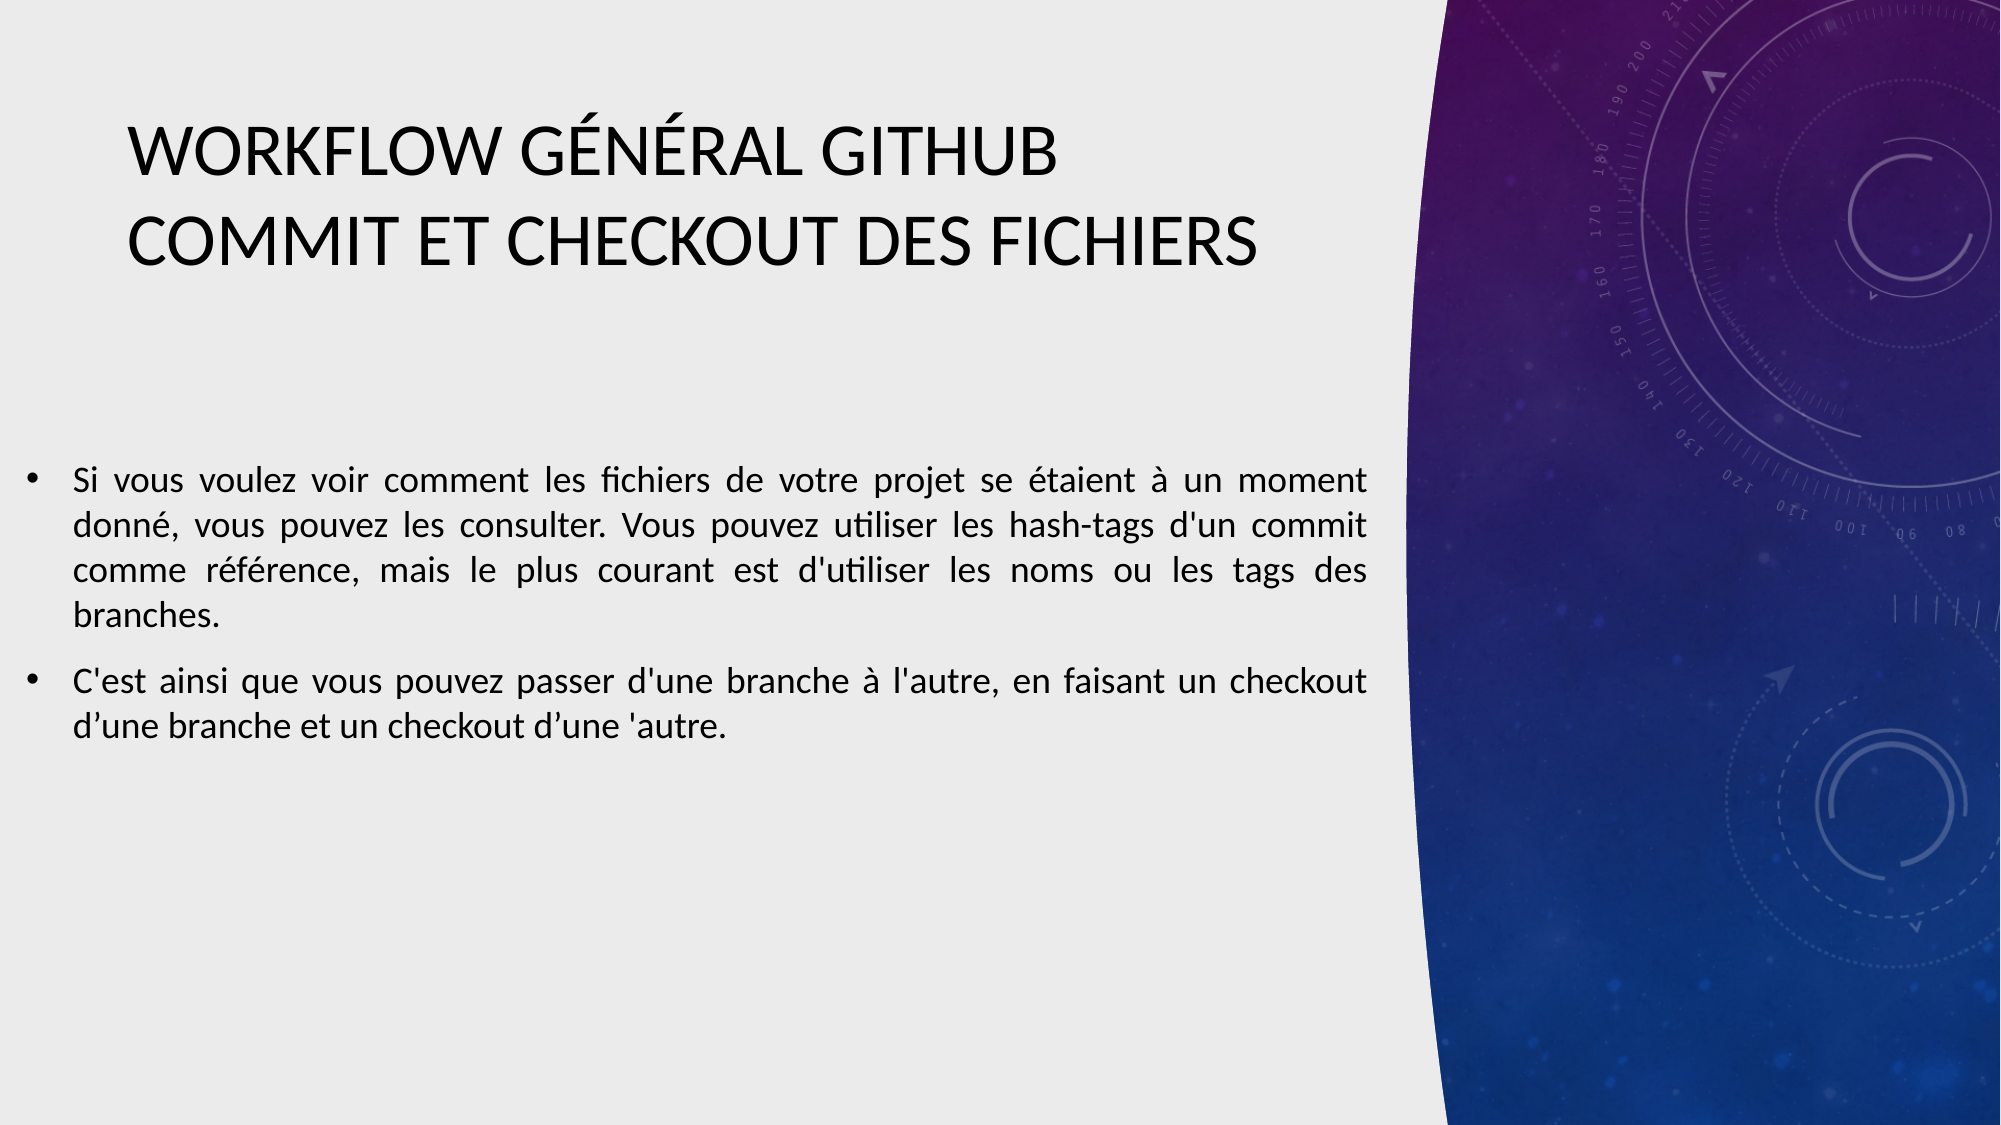

# WorkFlow général GITHUB COMMIT et CHECKOUT des fichiers
Si vous voulez voir comment les fichiers de votre projet se étaient à un moment donné, vous pouvez les consulter. Vous pouvez utiliser les hash-tags d'un commit comme référence, mais le plus courant est d'utiliser les noms ou les tags des branches.
C'est ainsi que vous pouvez passer d'une branche à l'autre, en faisant un checkout d’une branche et un checkout d’une 'autre.